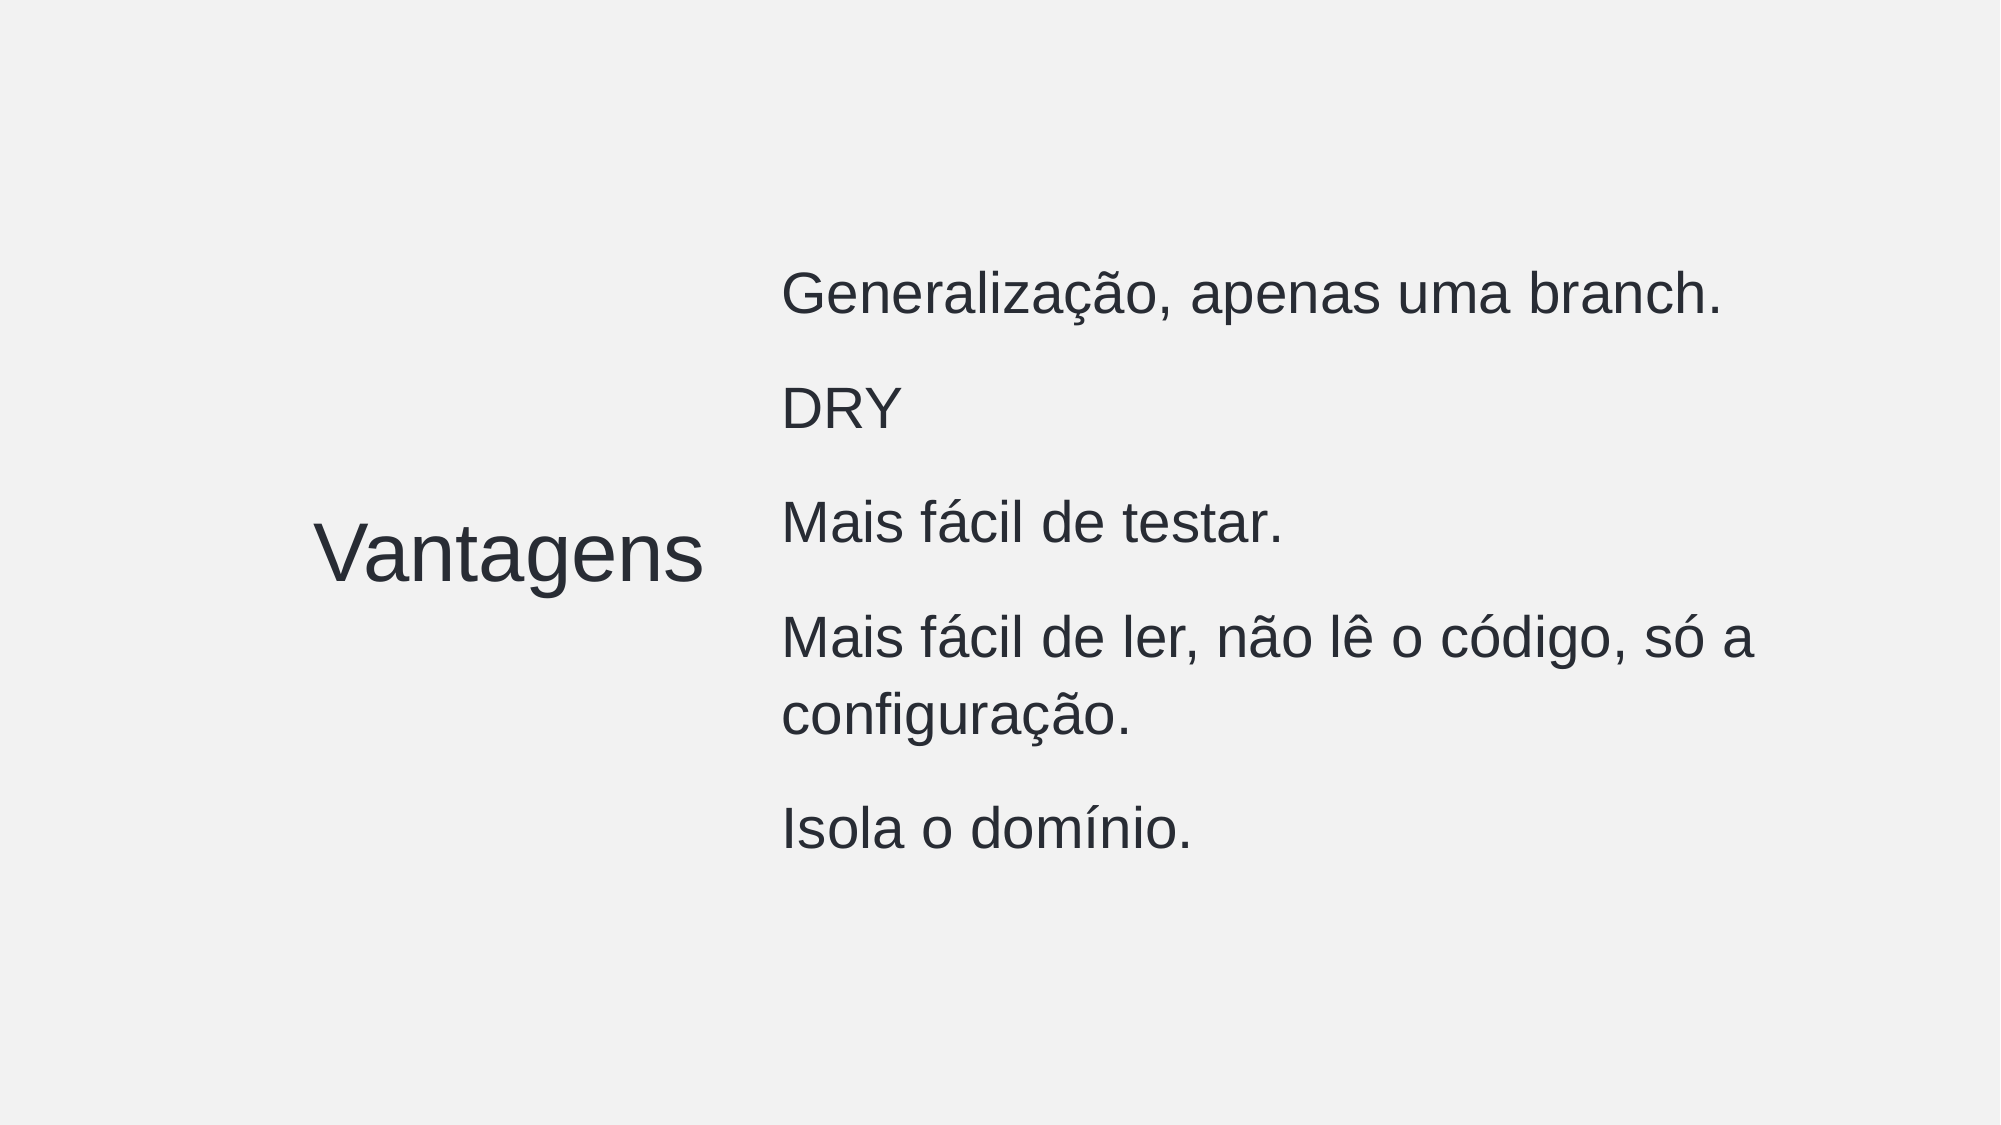

Generalização, apenas uma branch.
DRY
Mais fácil de testar.
Mais fácil de ler, não lê o código, só a configuração.
Isola o domínio.
# Vantagens